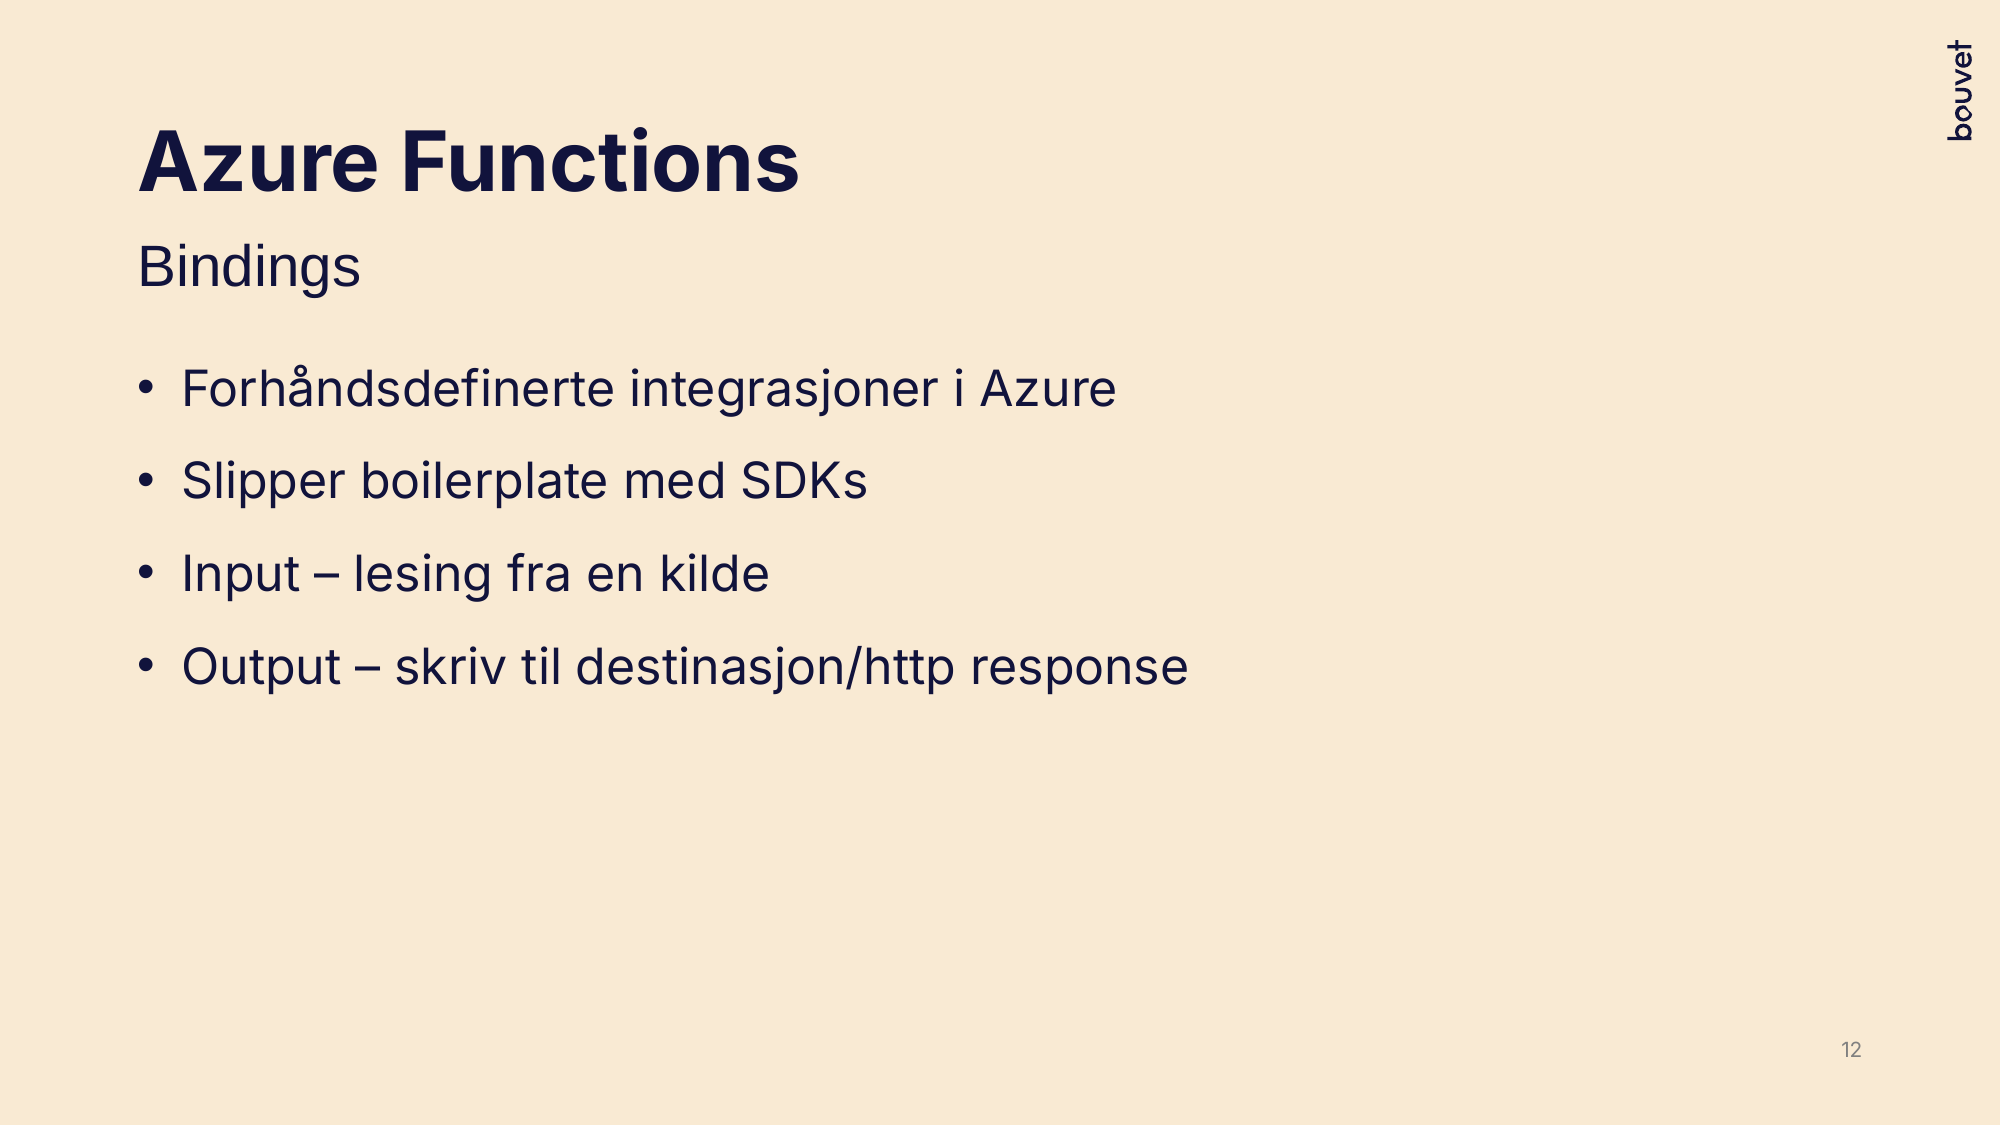

# Azure Functions
Bindings
Forhåndsdefinerte integrasjoner i Azure
Slipper boilerplate med SDKs
Input – lesing fra en kilde
Output – skriv til destinasjon/http response

12